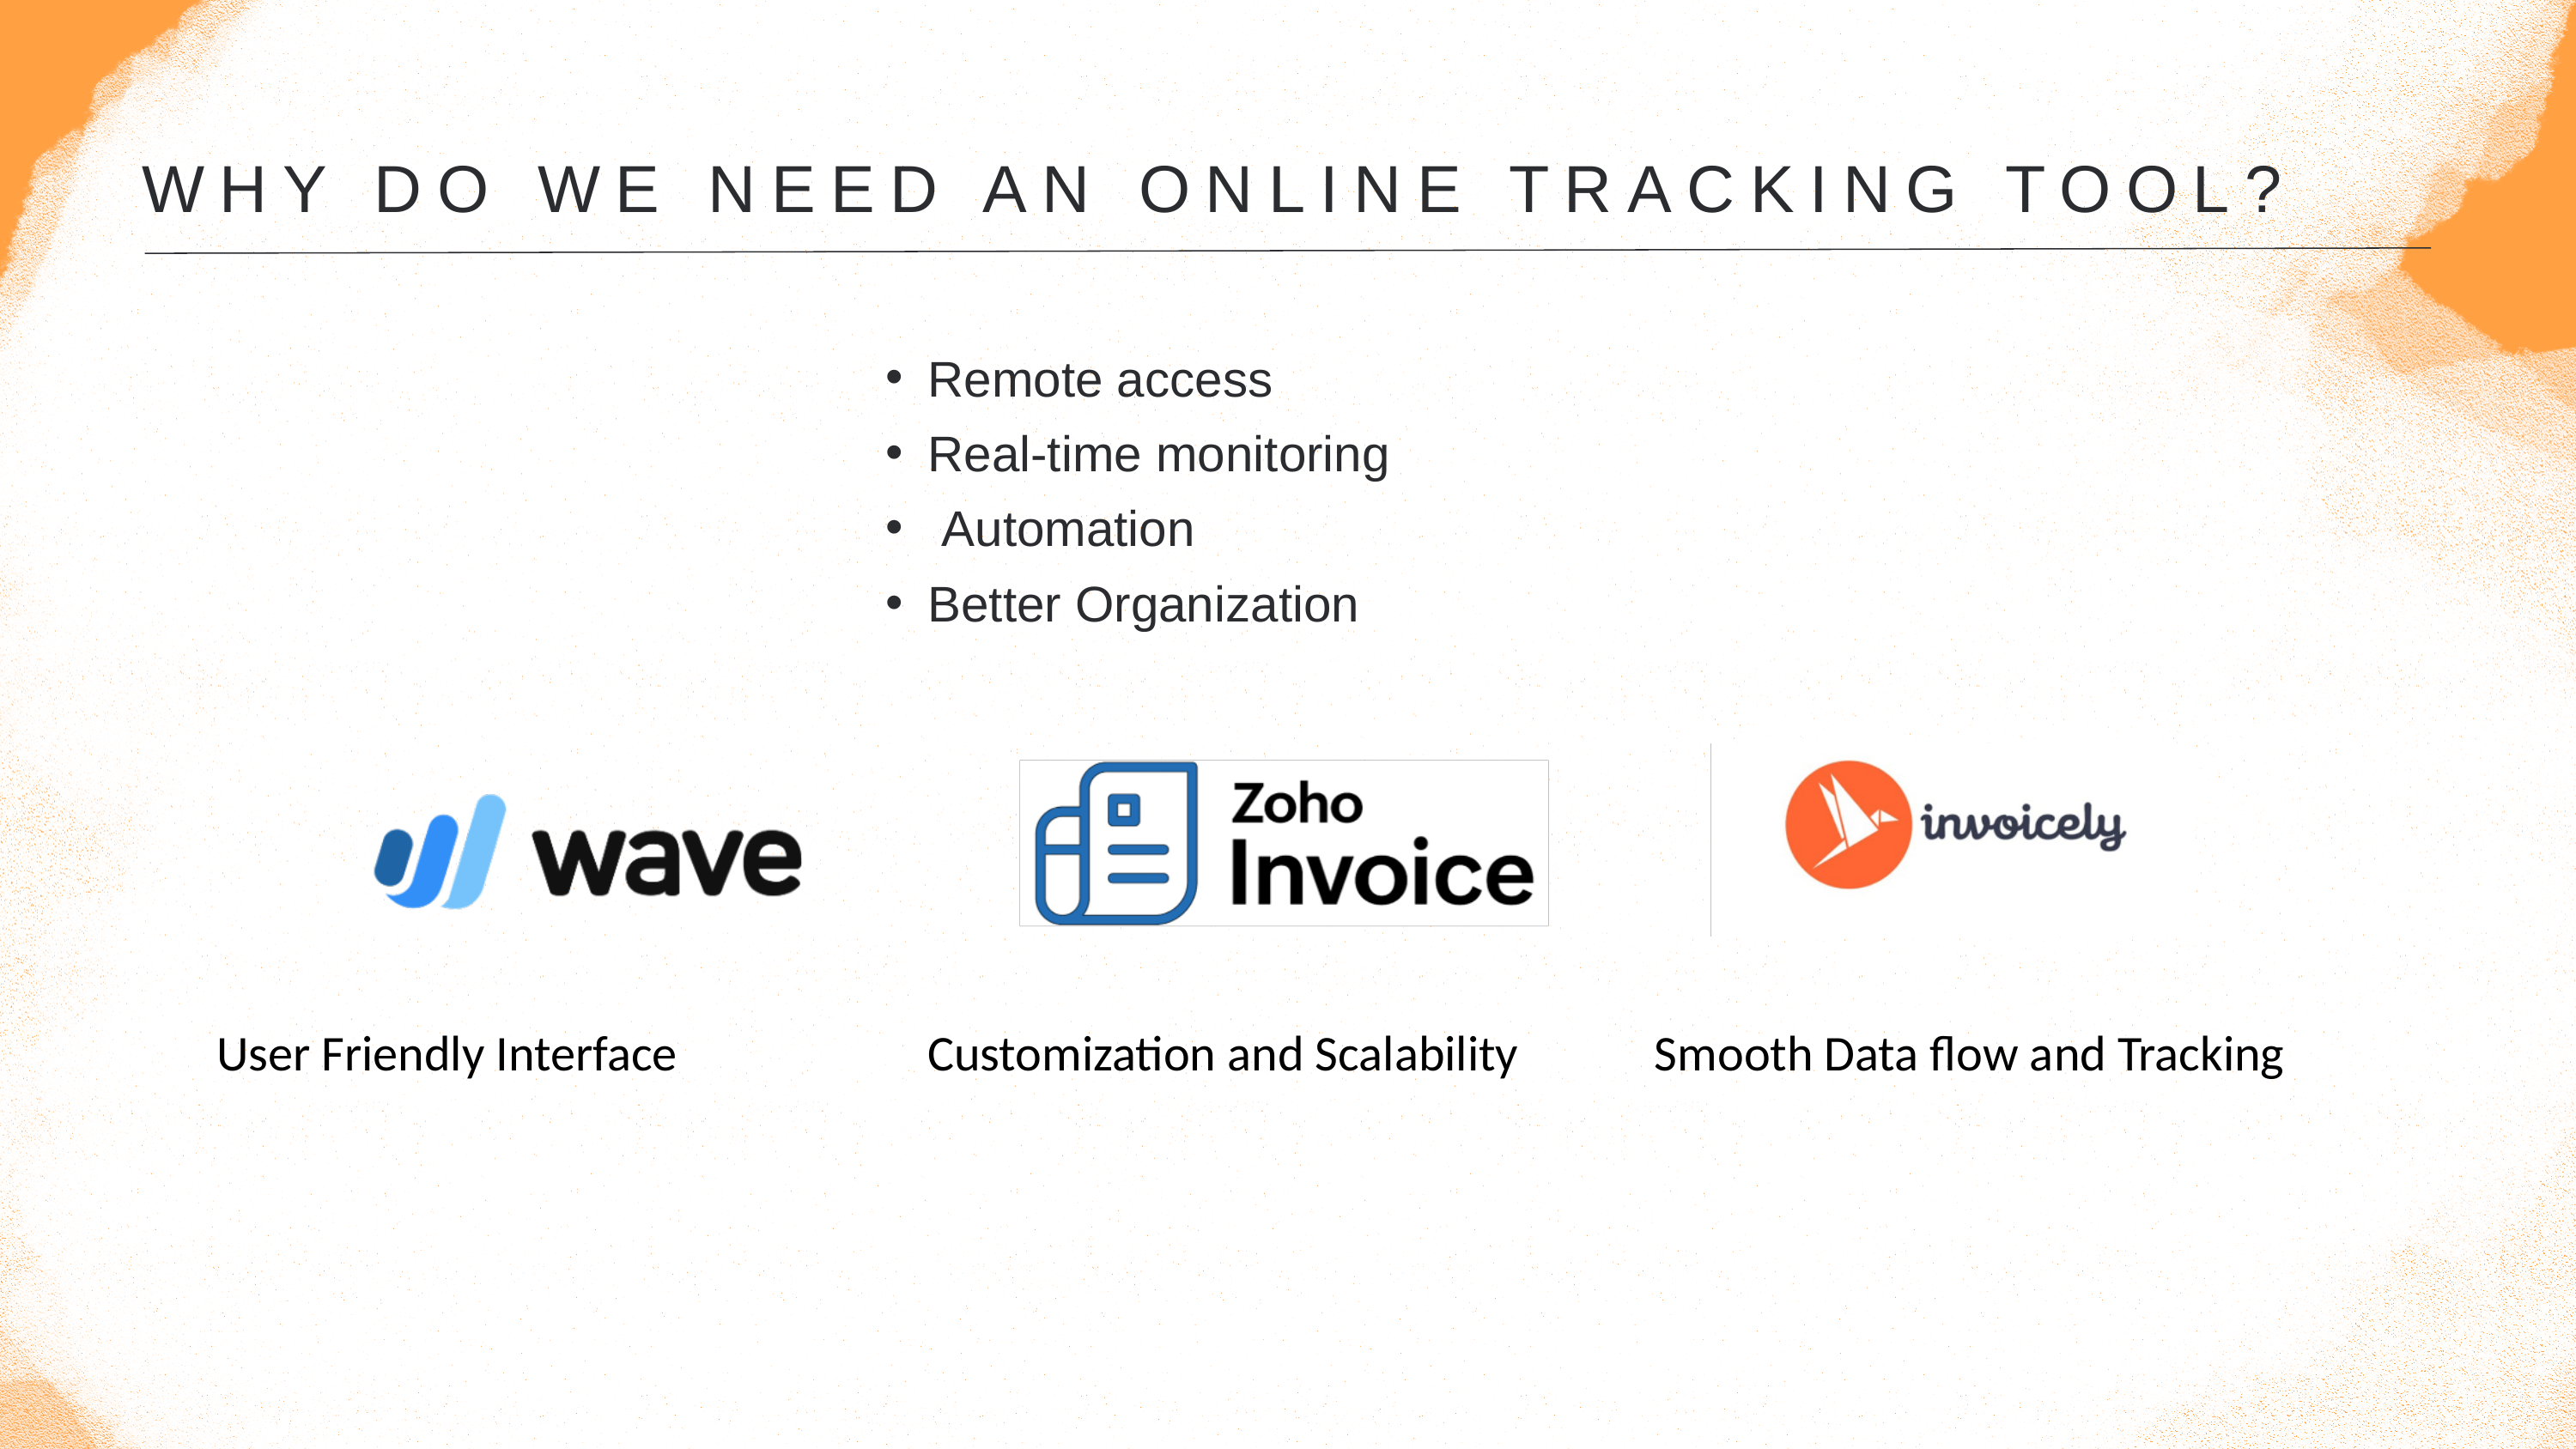

WHY DO WE NEED AN ONLINE TRACKING TOOL?

Remote access
Real-time monitoring
 Automation
Better Organization

User Friendly Interface                      Customization and Scalability            Smooth Data flow and Tracking